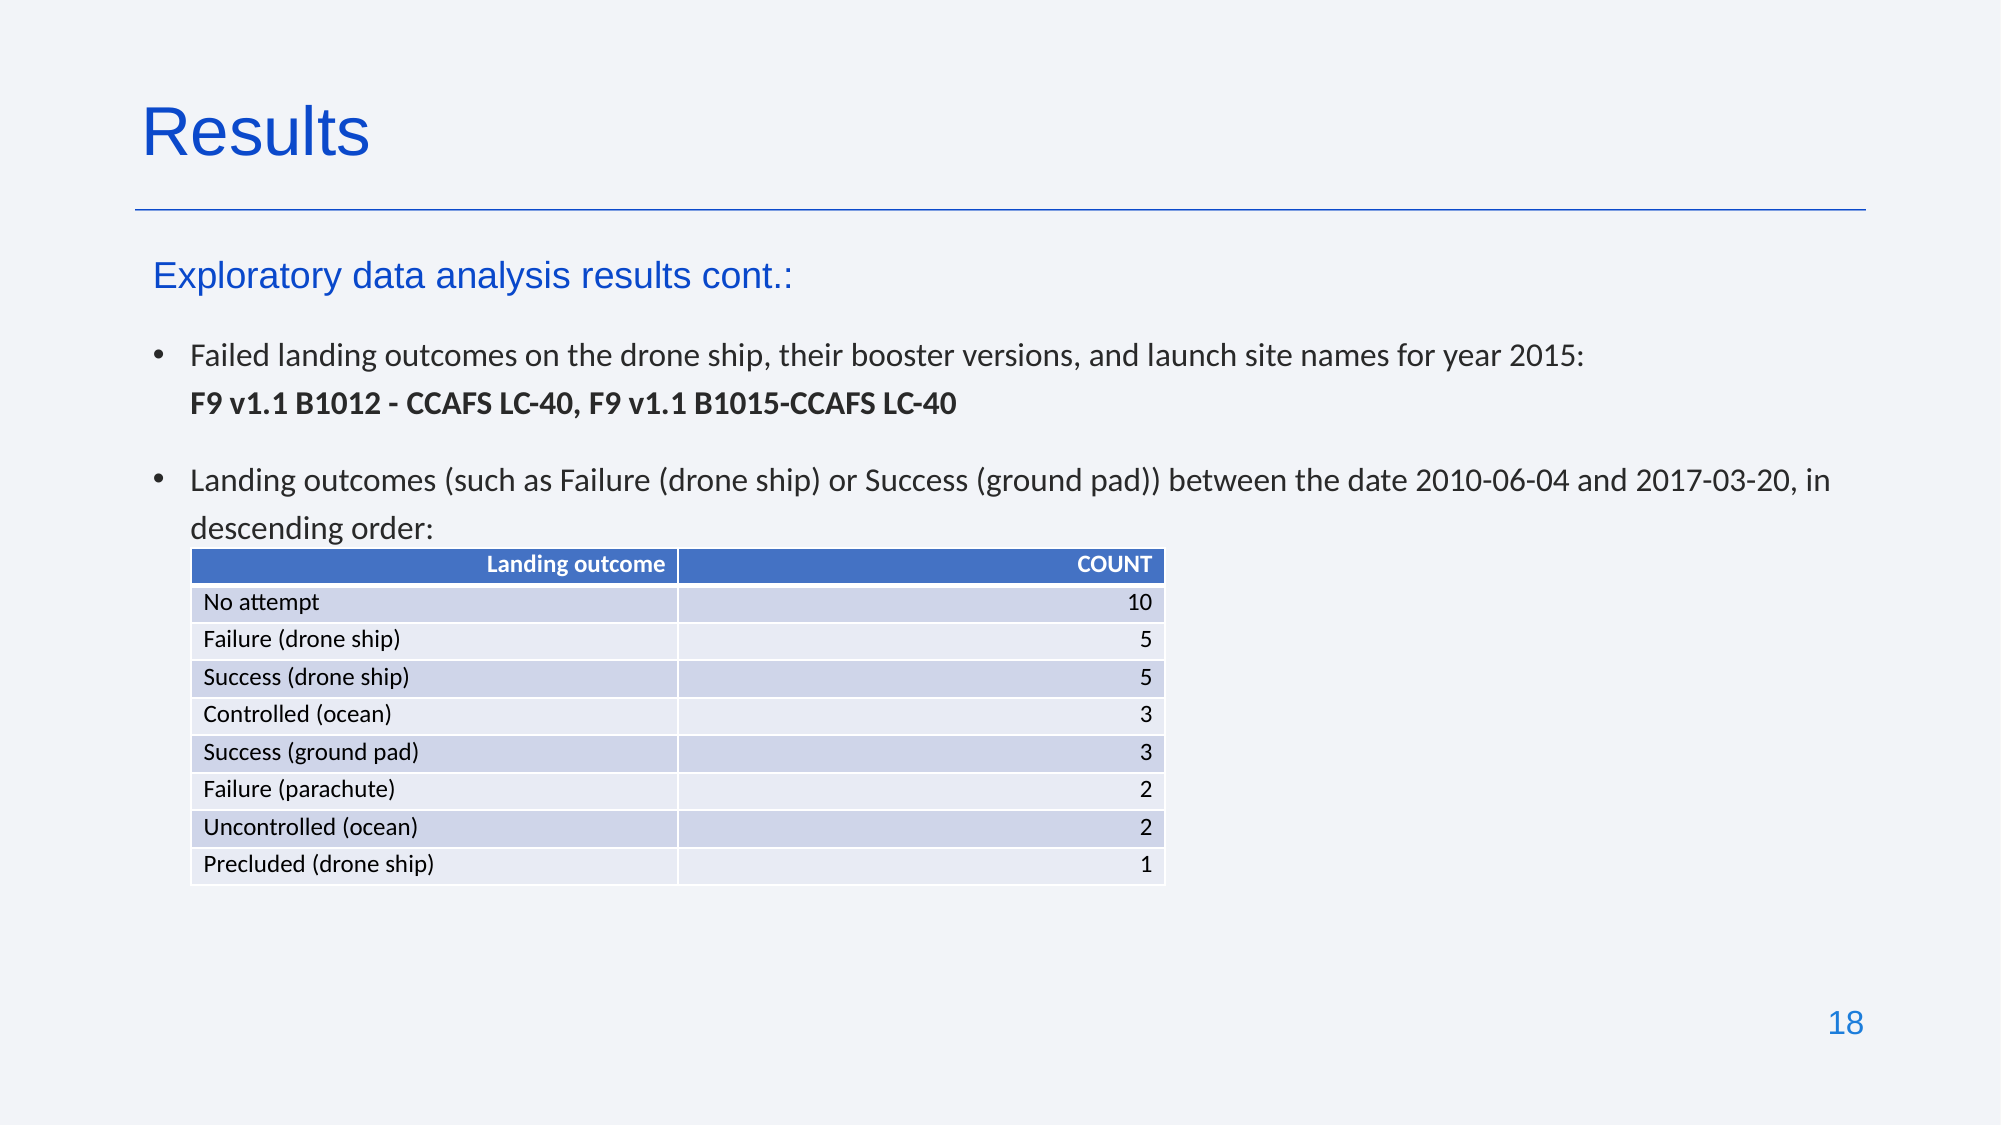

Results
Exploratory data analysis results cont.:
Failed landing outcomes on the drone ship, their booster versions, and launch site names for year 2015:
F9 v1.1 B1012 - CCAFS LC-40, F9 v1.1 B1015-CCAFS LC-40
Landing outcomes (such as Failure (drone ship) or Success (ground pad)) between the date 2010-06-04 and 2017-03-20, in descending order:

| Landing outcome | COUNT |
| --- | --- |
| No attempt | 10 |
| Failure (drone ship) | 5 |
| Success (drone ship) | 5 |
| Controlled (ocean) | 3 |
| Success (ground pad) | 3 |
| Failure (parachute) | 2 |
| Uncontrolled (ocean) | 2 |
| Precluded (drone ship) | 1 |
18